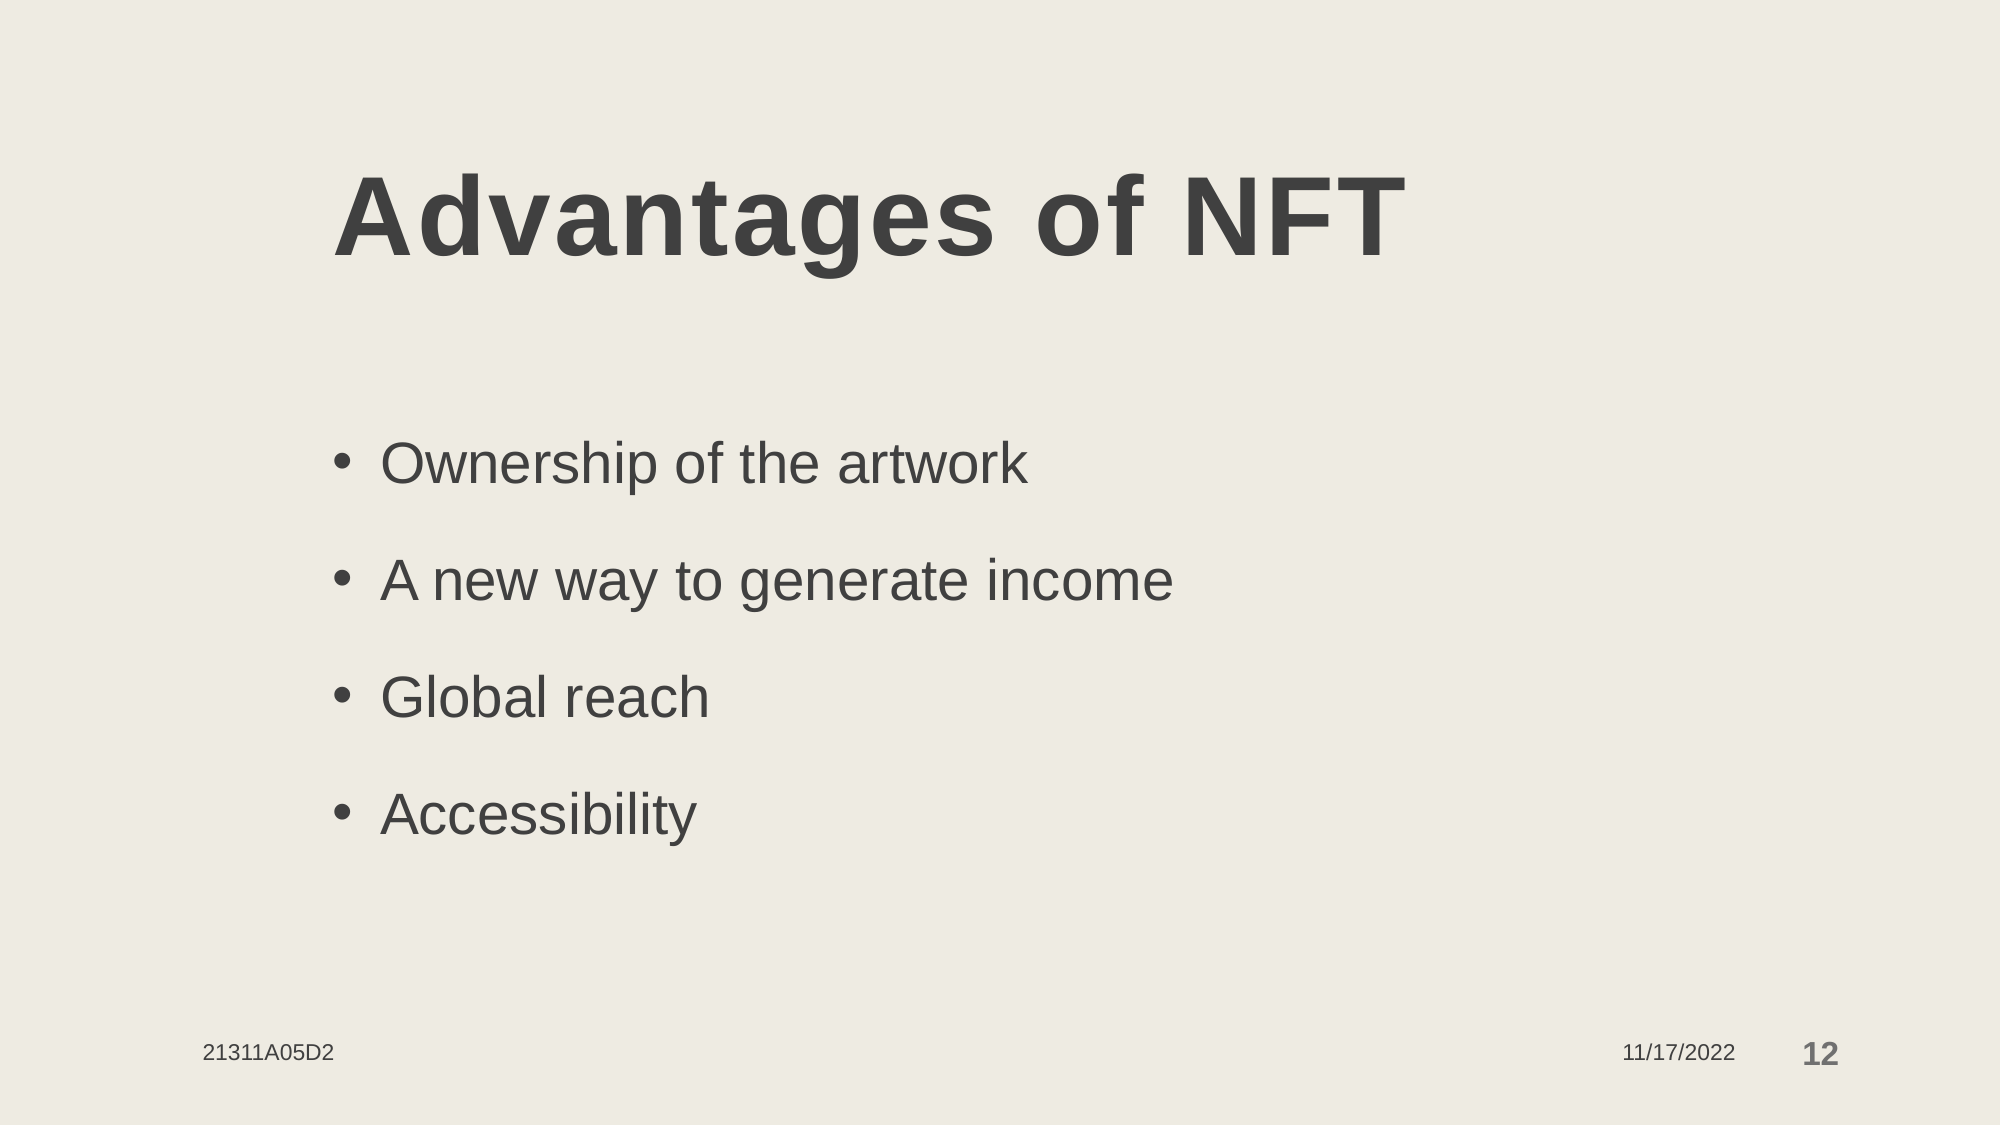

# Advantages of NFT
Ownership of the artwork
A new way to generate income
Global reach
Accessibility
21311A05D2
11/17/2022
12